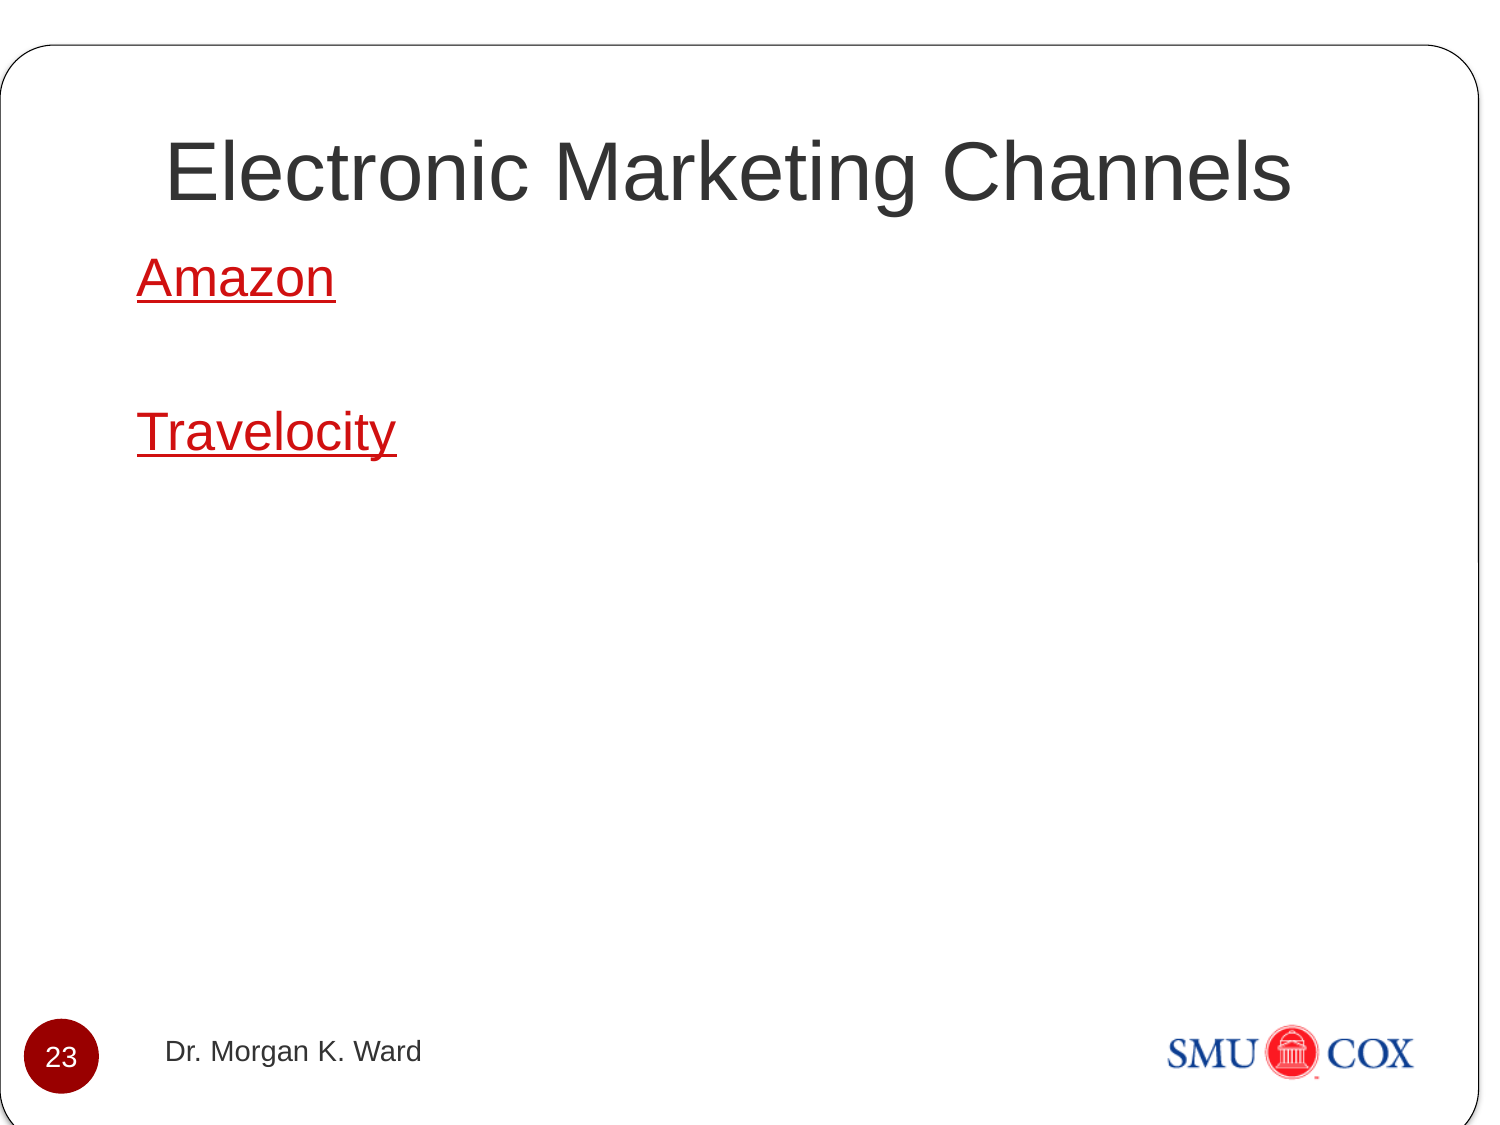

# Electronic Marketing Channels
Amazon

Travelocity

Dr. Morgan K. Ward
23